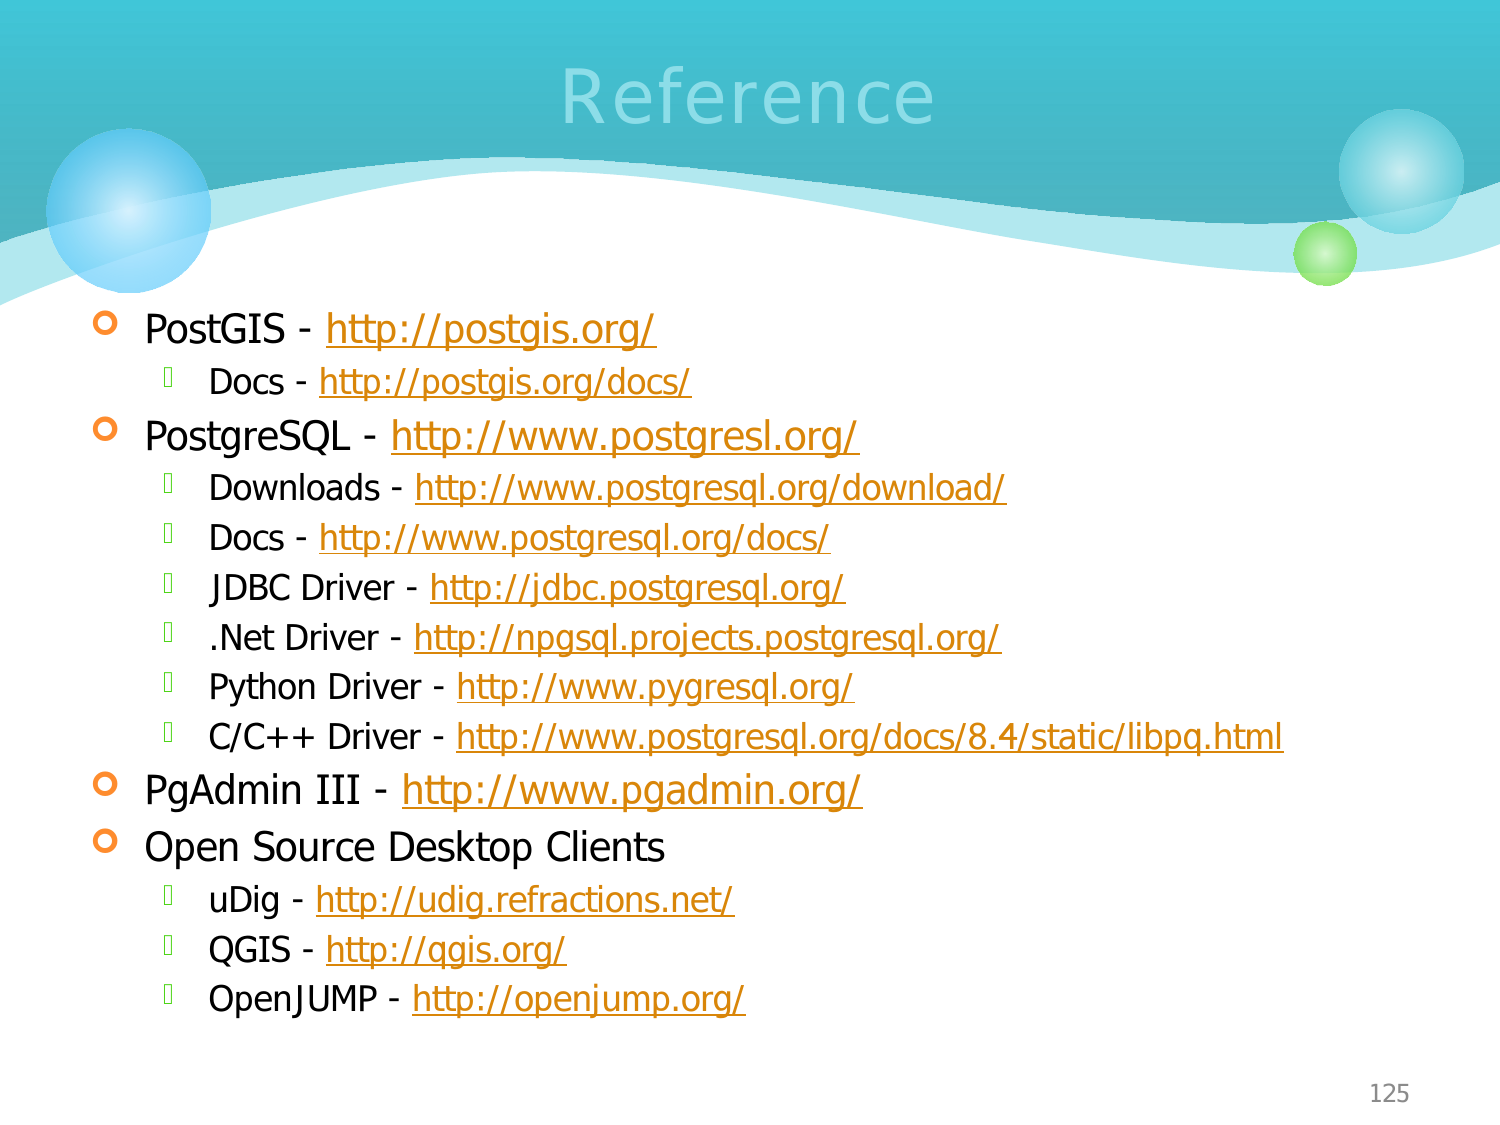

# Reference
PostGIS - http://postgis.org/
Docs - http://postgis.org/docs/
PostgreSQL - http://www.postgresl.org/
Downloads - http://www.postgresql.org/download/
Docs - http://www.postgresql.org/docs/
JDBC Driver - http://jdbc.postgresql.org/
.Net Driver - http://npgsql.projects.postgresql.org/
Python Driver - http://www.pygresql.org/
C/C++ Driver - http://www.postgresql.org/docs/8.4/static/libpq.html
PgAdmin III - http://www.pgadmin.org/
Open Source Desktop Clients
uDig - http://udig.refractions.net/
QGIS - http://qgis.org/
OpenJUMP - http://openjump.org/

125